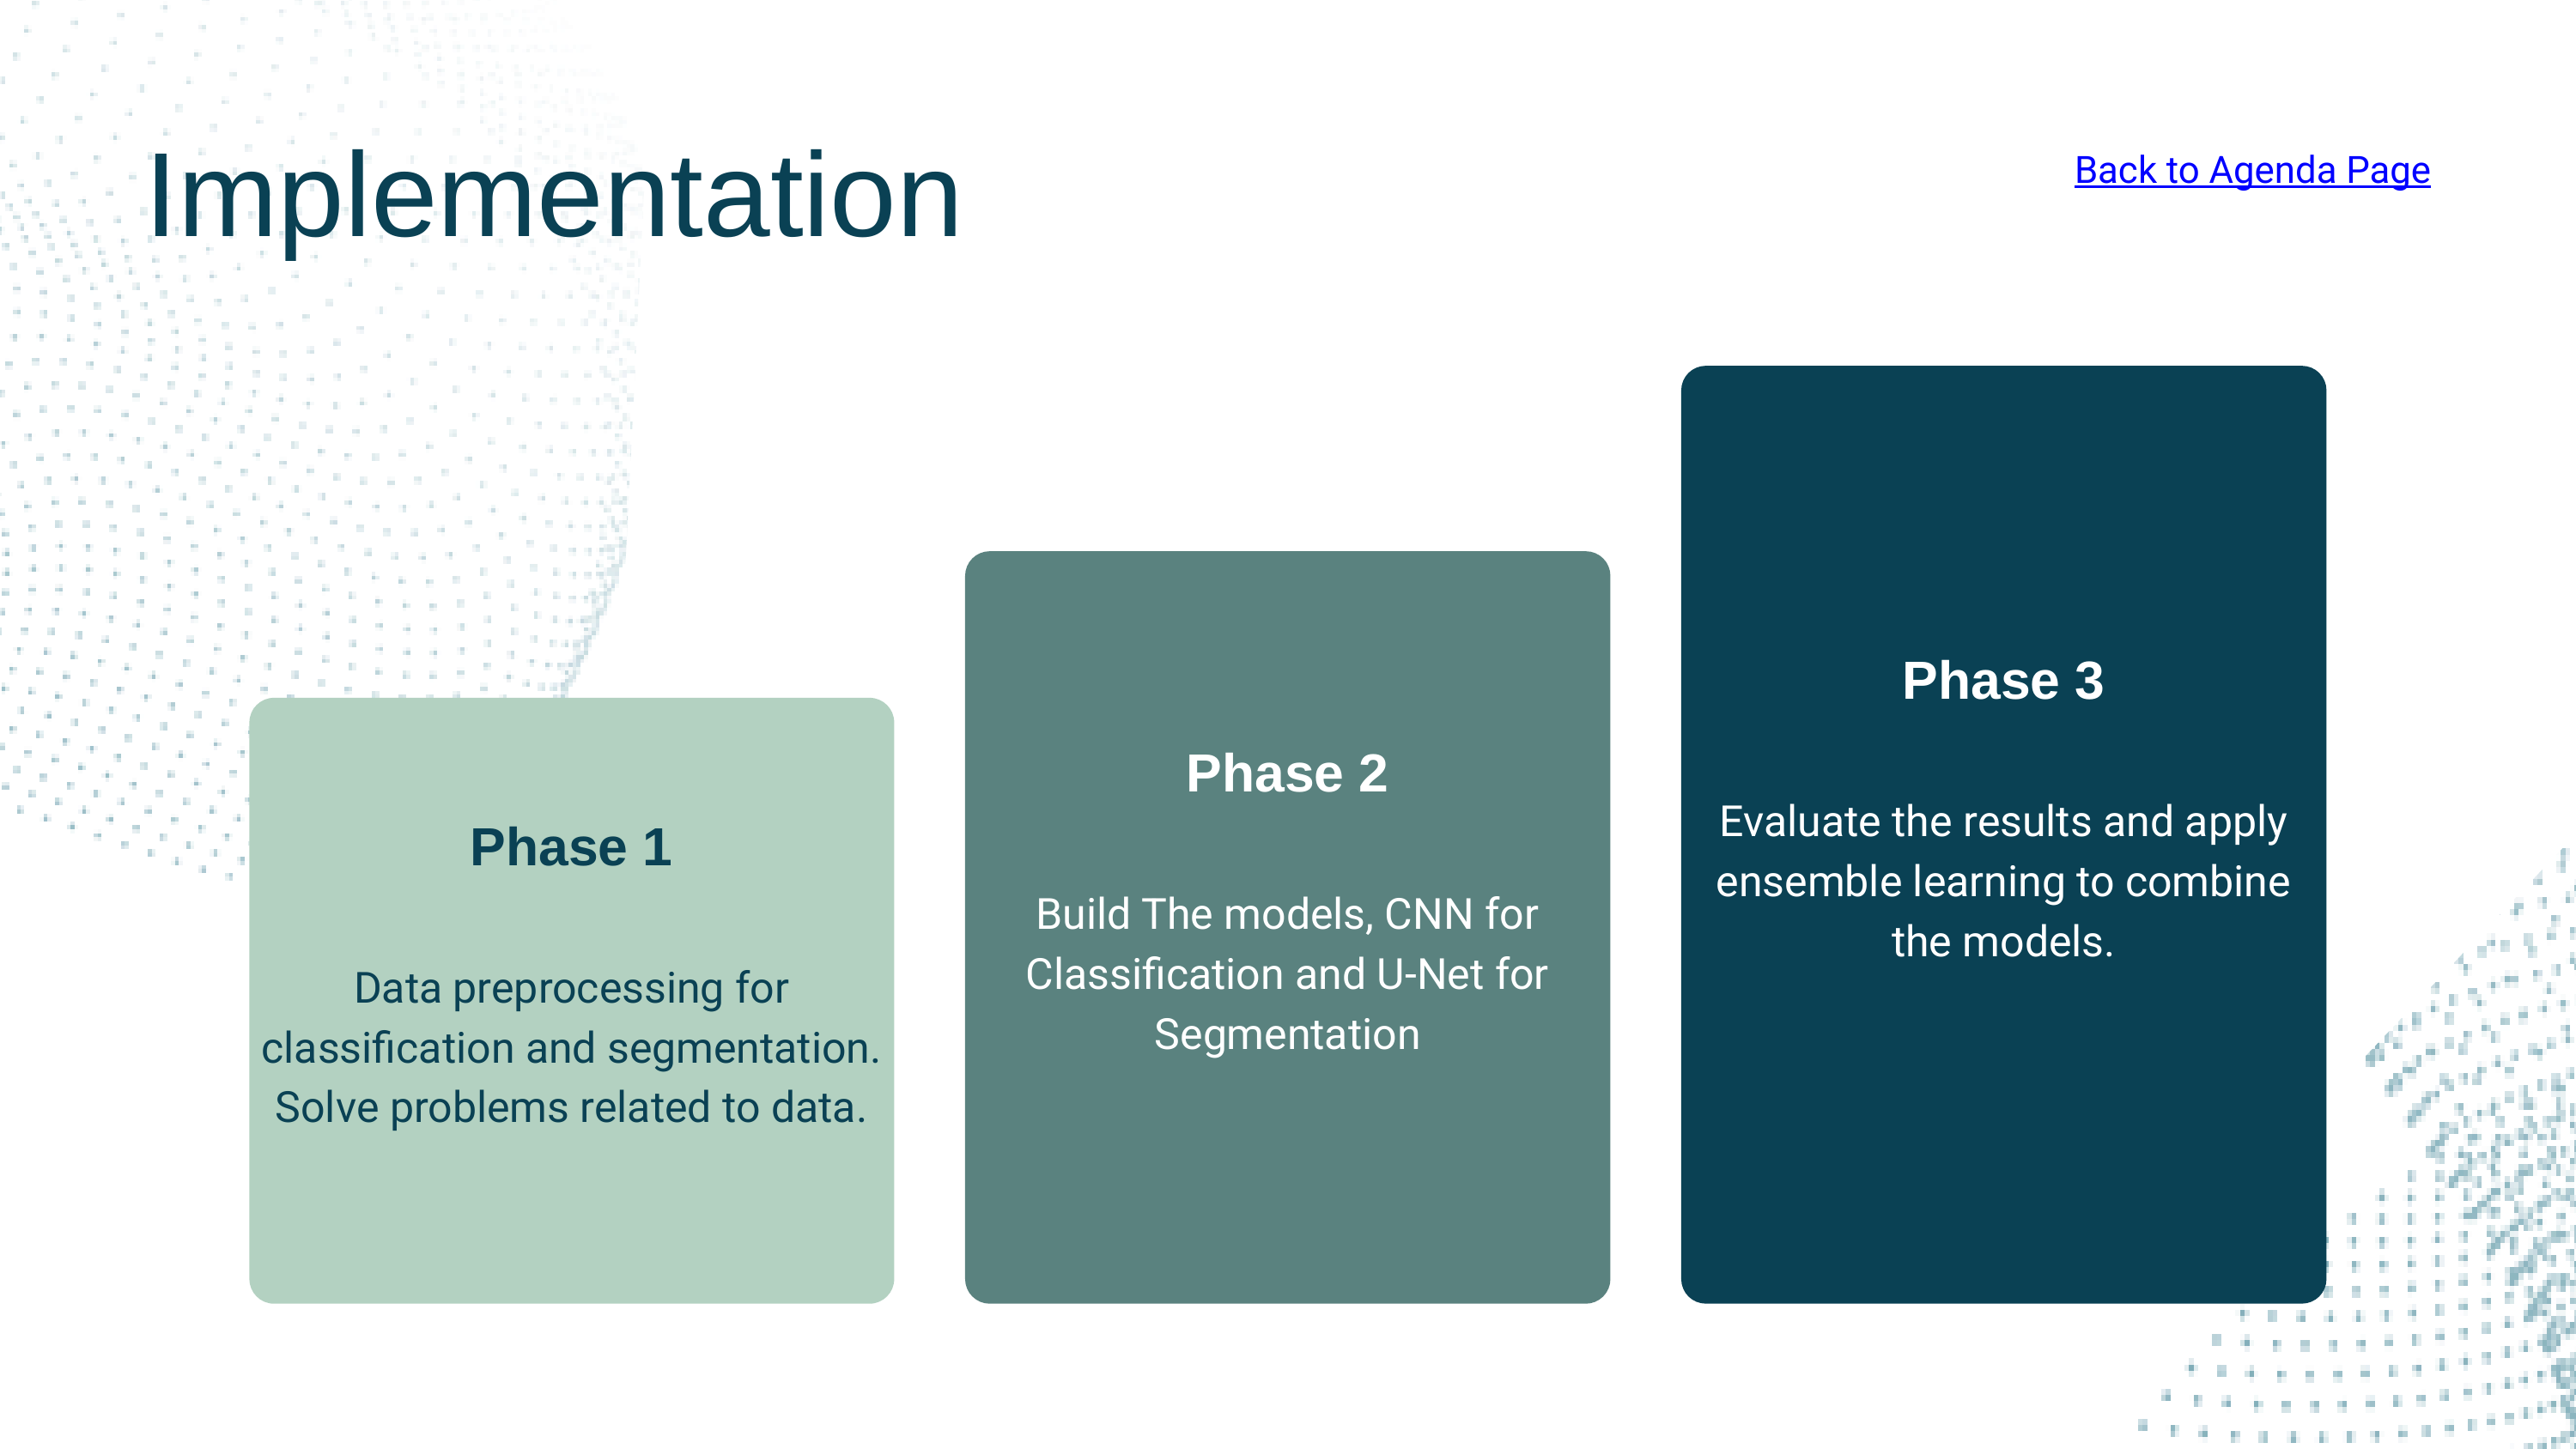

Implementation
Back to Agenda Page

Phase 3

Evaluate the results and apply ensemble learning to combine the models.

Phase 2

Build The models, CNN for Classification and U-Net for Segmentation

Phase 1

Data preprocessing for classification and segmentation. Solve problems related to data.